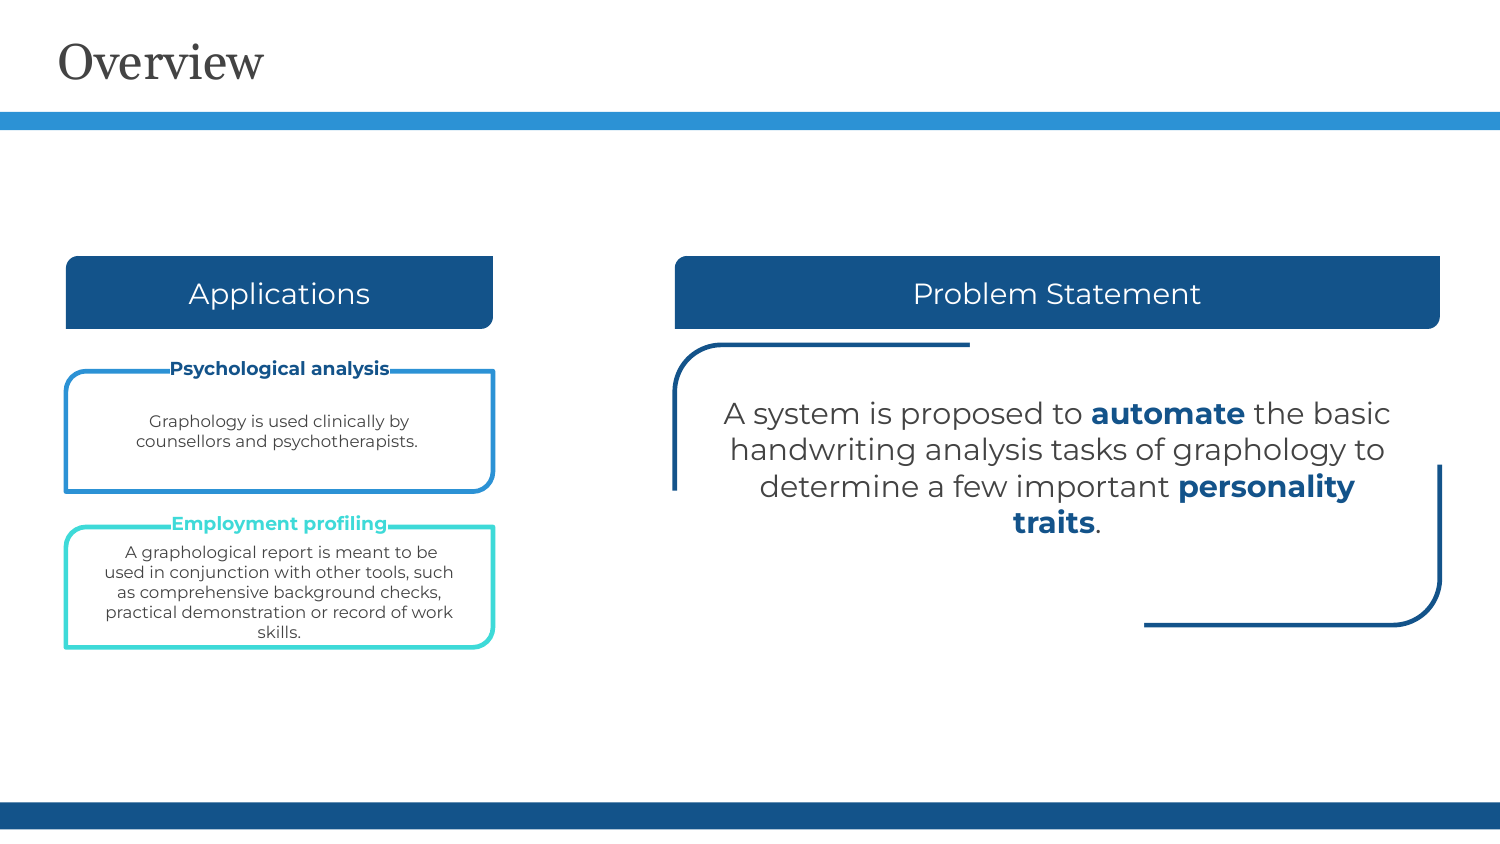

# Overview
Applications
Problem Statement

Psychological analysis

Graphology is used clinically by counsellors and psychotherapists.

A system is proposed to automate the basic handwriting analysis tasks of graphology to determine a few important personality traits.

Employment profiling

 A graphological report is meant to be used in conjunction with other tools, such as comprehensive background checks, practical demonstration or record of work skills.